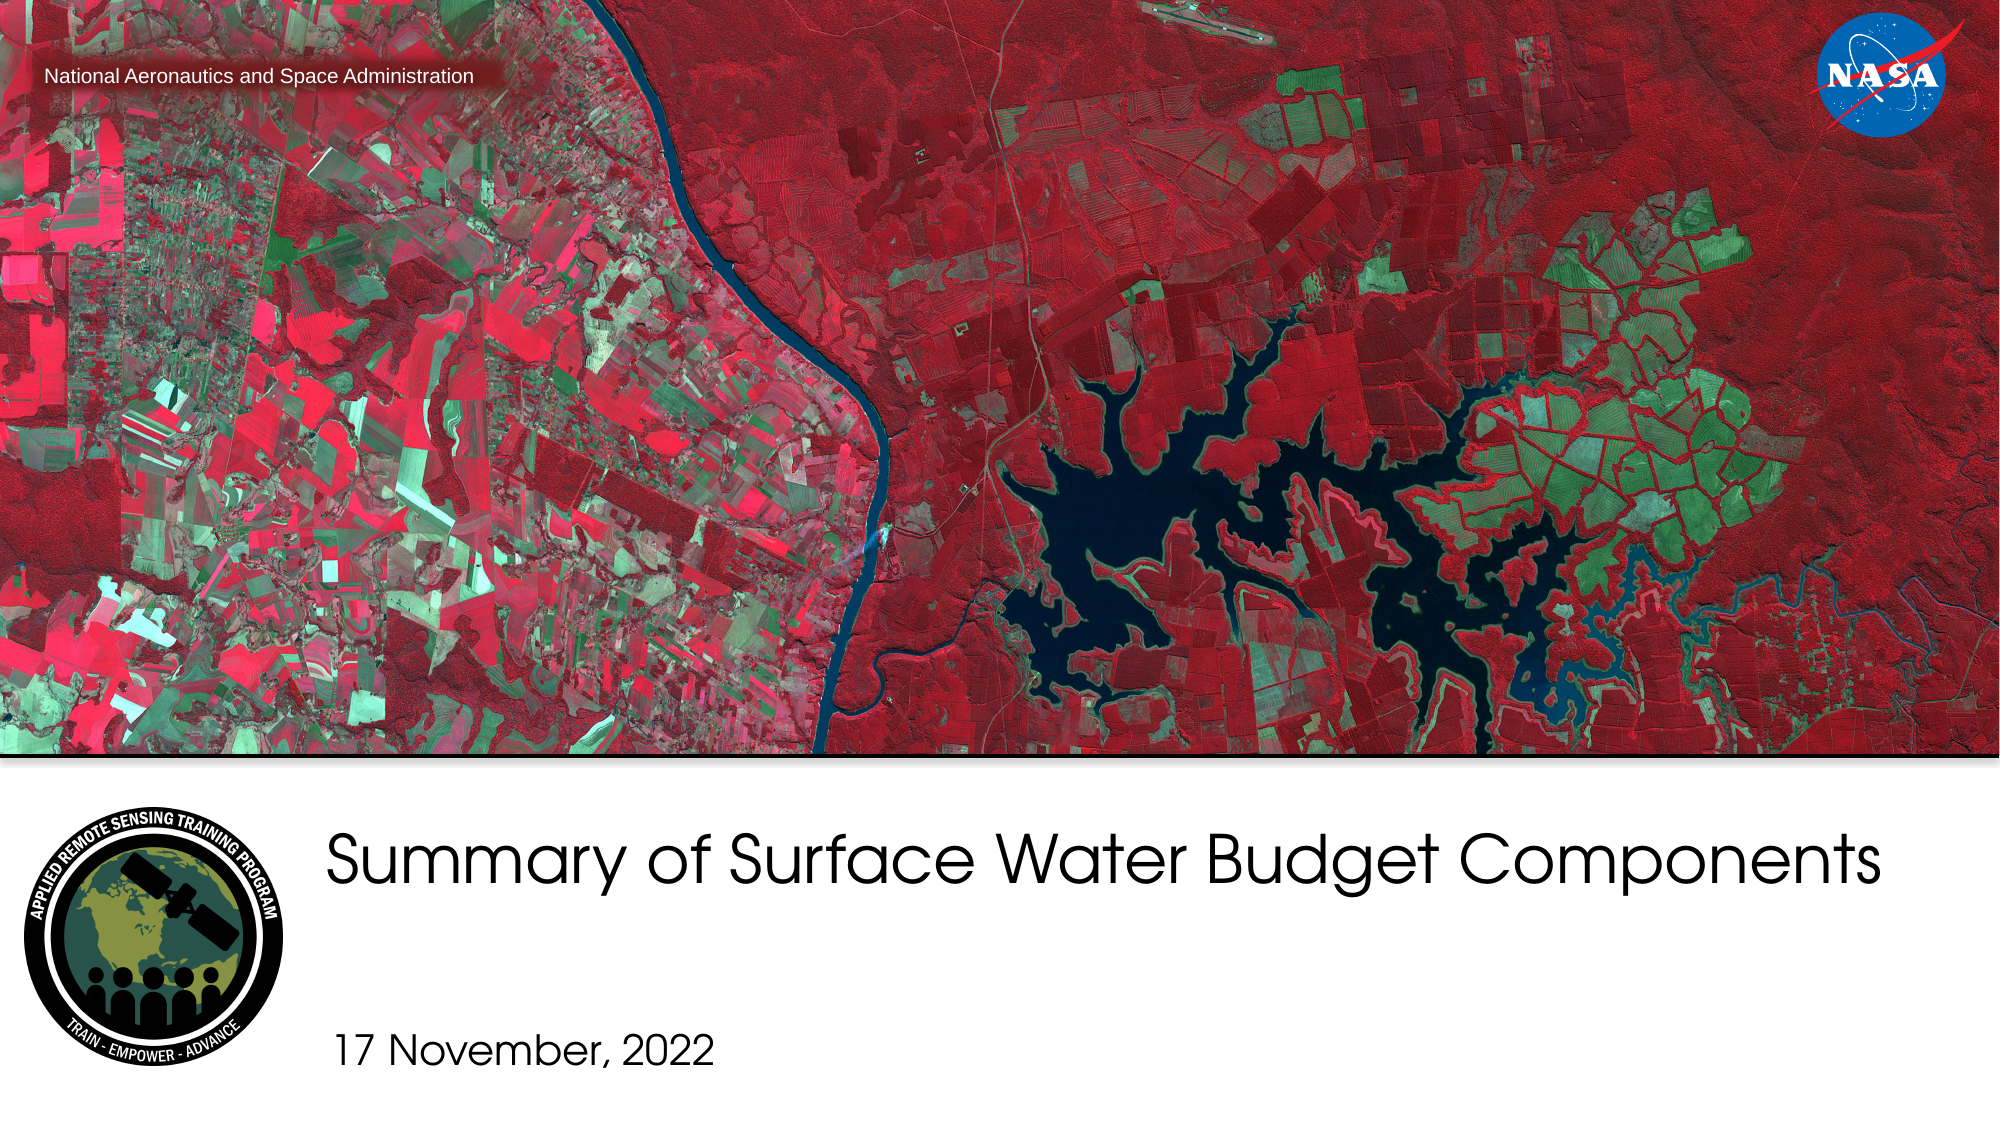

# Summary of Surface Water Budget Components

17 November, 2022